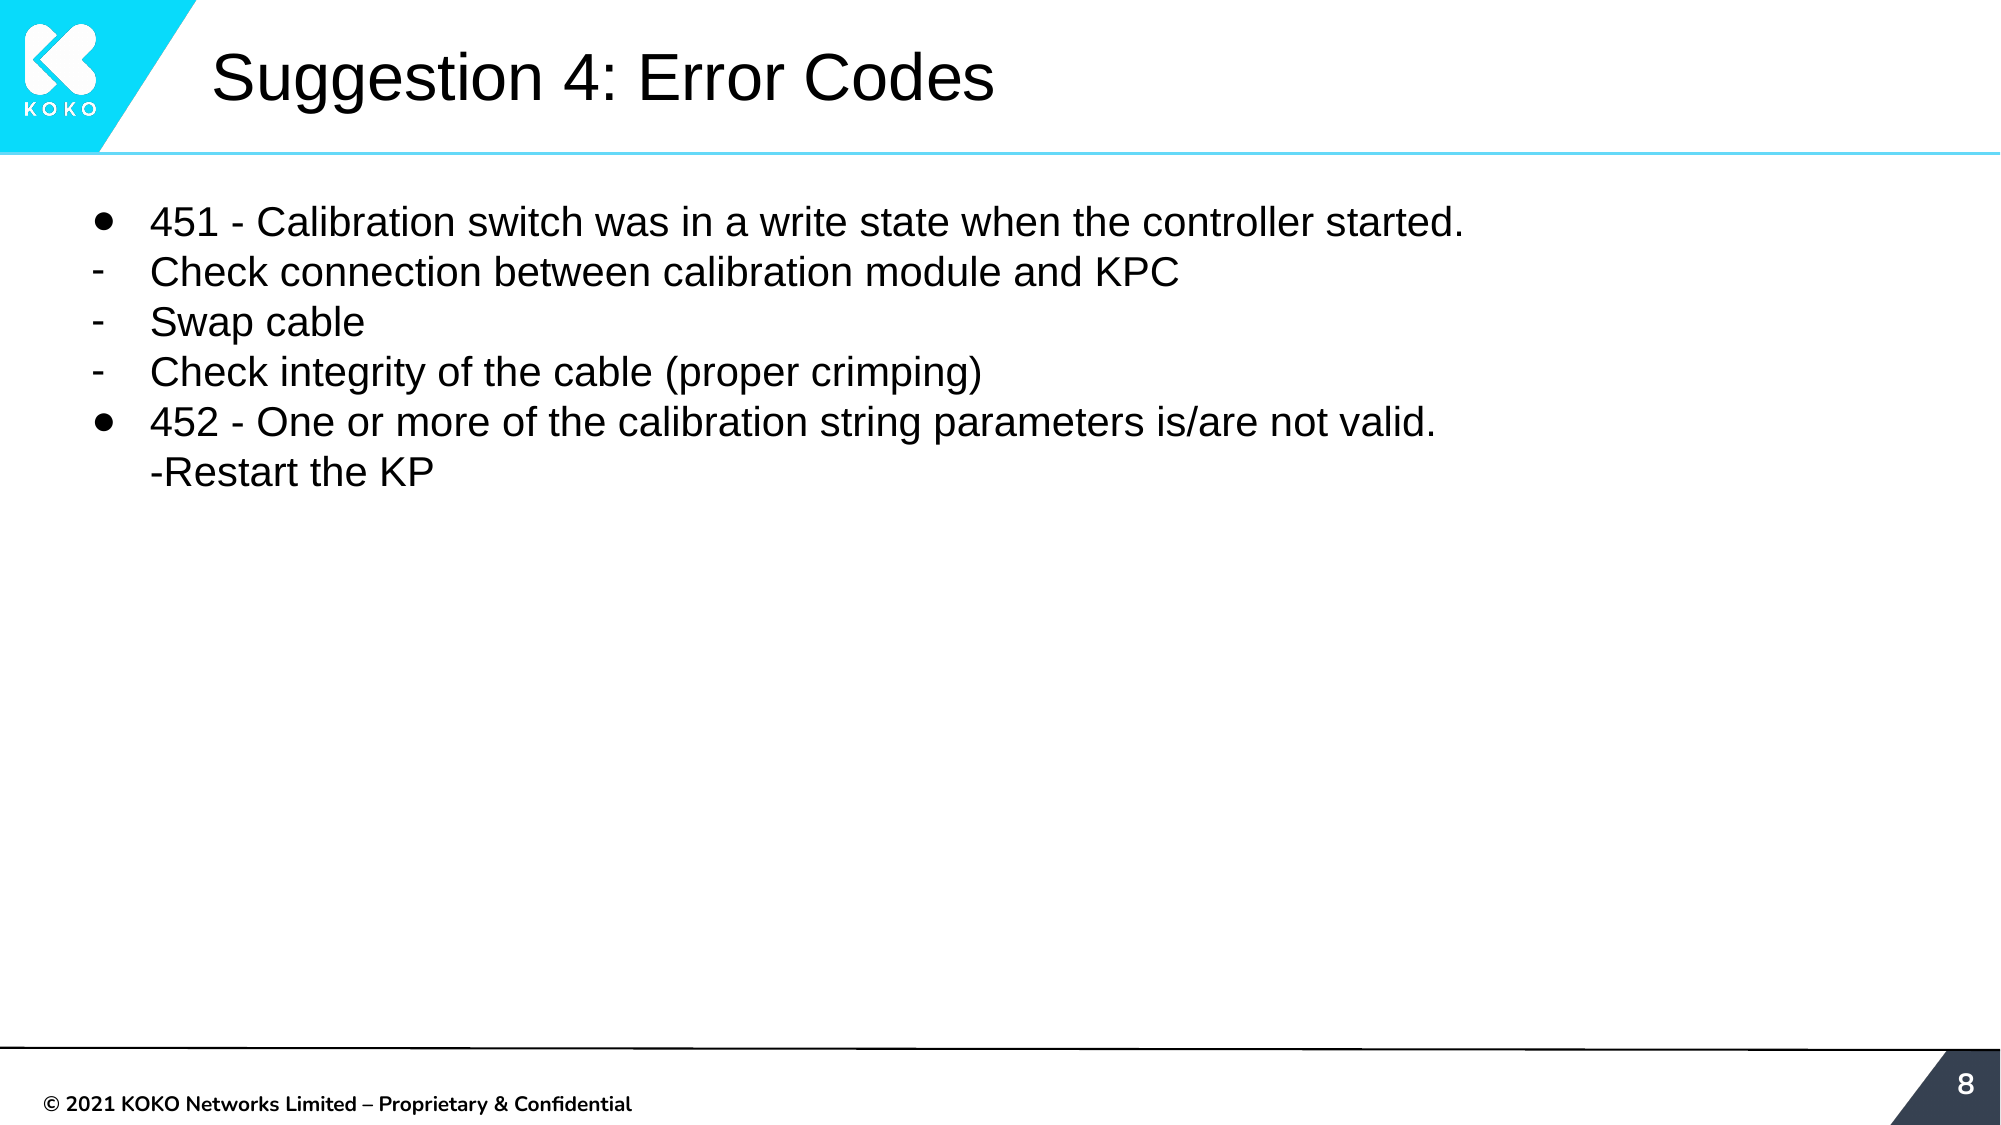

# Suggestion 4: Error Codes
451 - Calibration switch was in a write state when the controller started.
Check connection between calibration module and KPC
Swap cable
Check integrity of the cable (proper crimping)
452 - One or more of the calibration string parameters is/are not valid.
-Restart the KP

8